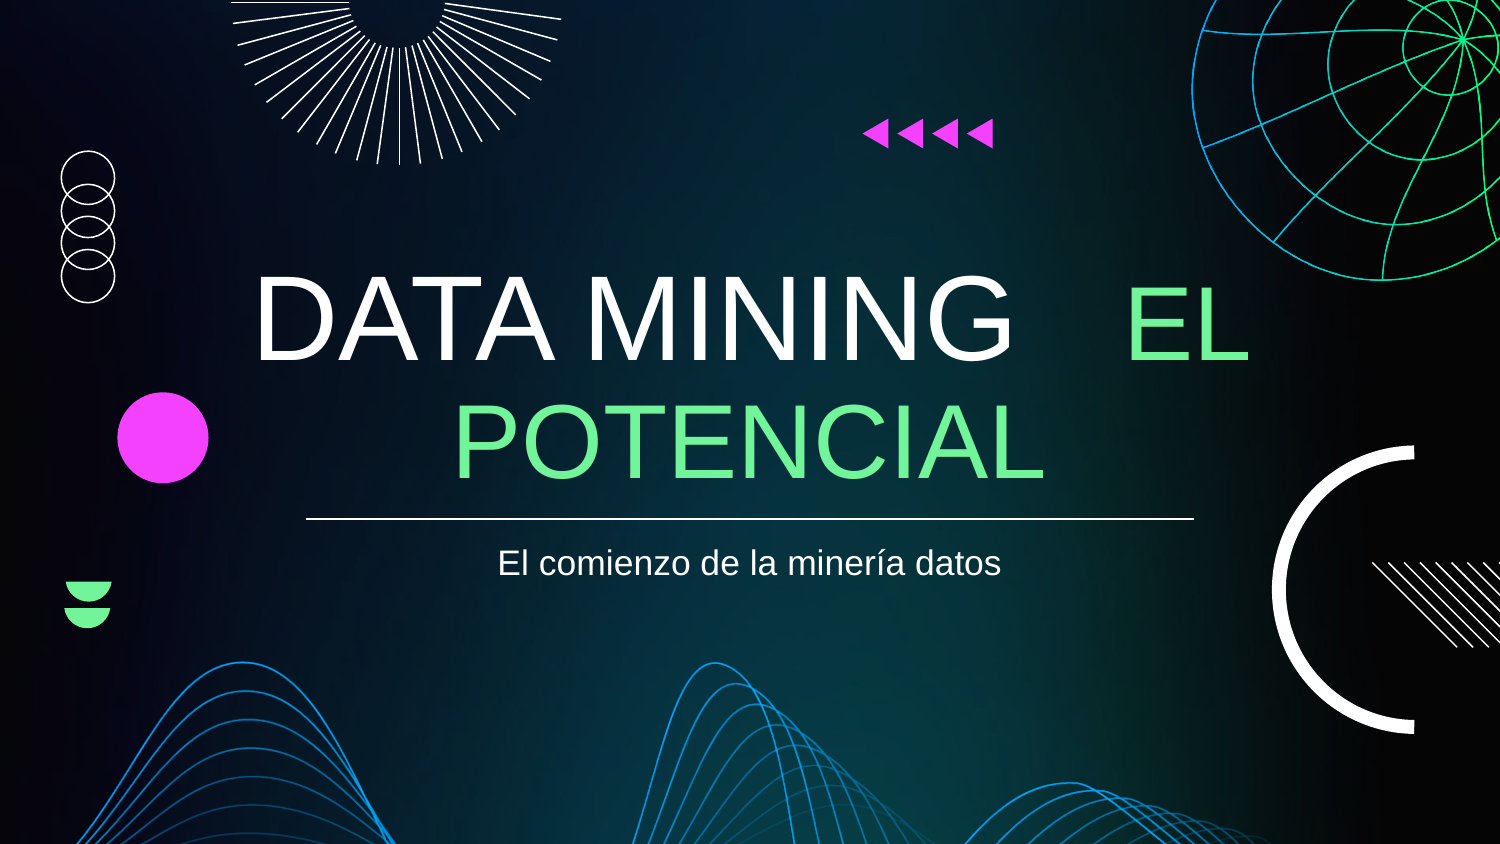

# DATA MINING   EL POTENCIAL

El comienzo de la minería datos